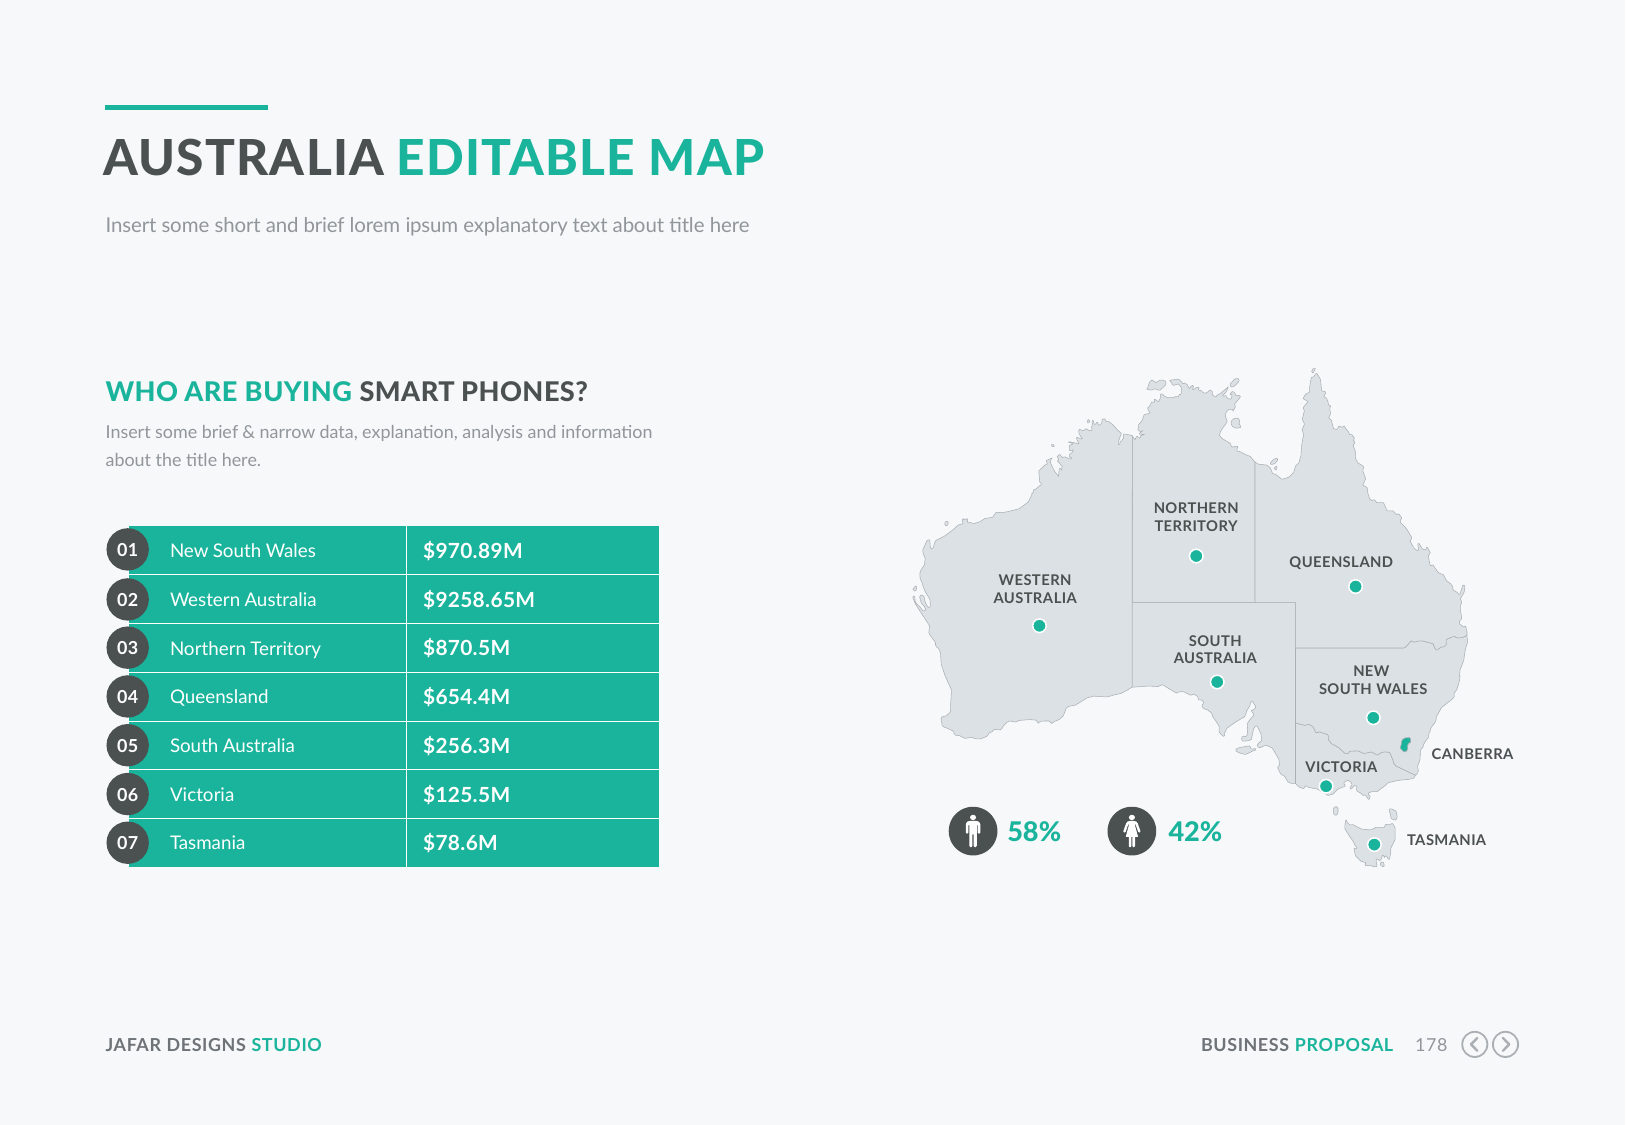

Australia Editable Map
Insert some short and brief lorem ipsum explanatory text about title here

Northern
Territory

Queensland
Western
Australia

South
Australia
New
South Wales

Canberra
Victoria

Tasmania

Who are buying smart Phones?
Insert some brief & narrow data, explanation, analysis and information about the title here.
| New South Wales | $970.89m |
| --- | --- |
| Western Australia | $9258.65m |
| Northern Territory | $870.5m |
| Queensland | $654.4m |
| South Australia | $256.3m |
| Victoria | $125.5m |
| Tasmania | $78.6m |

01

02

03

04

05

06

58%
42%

07